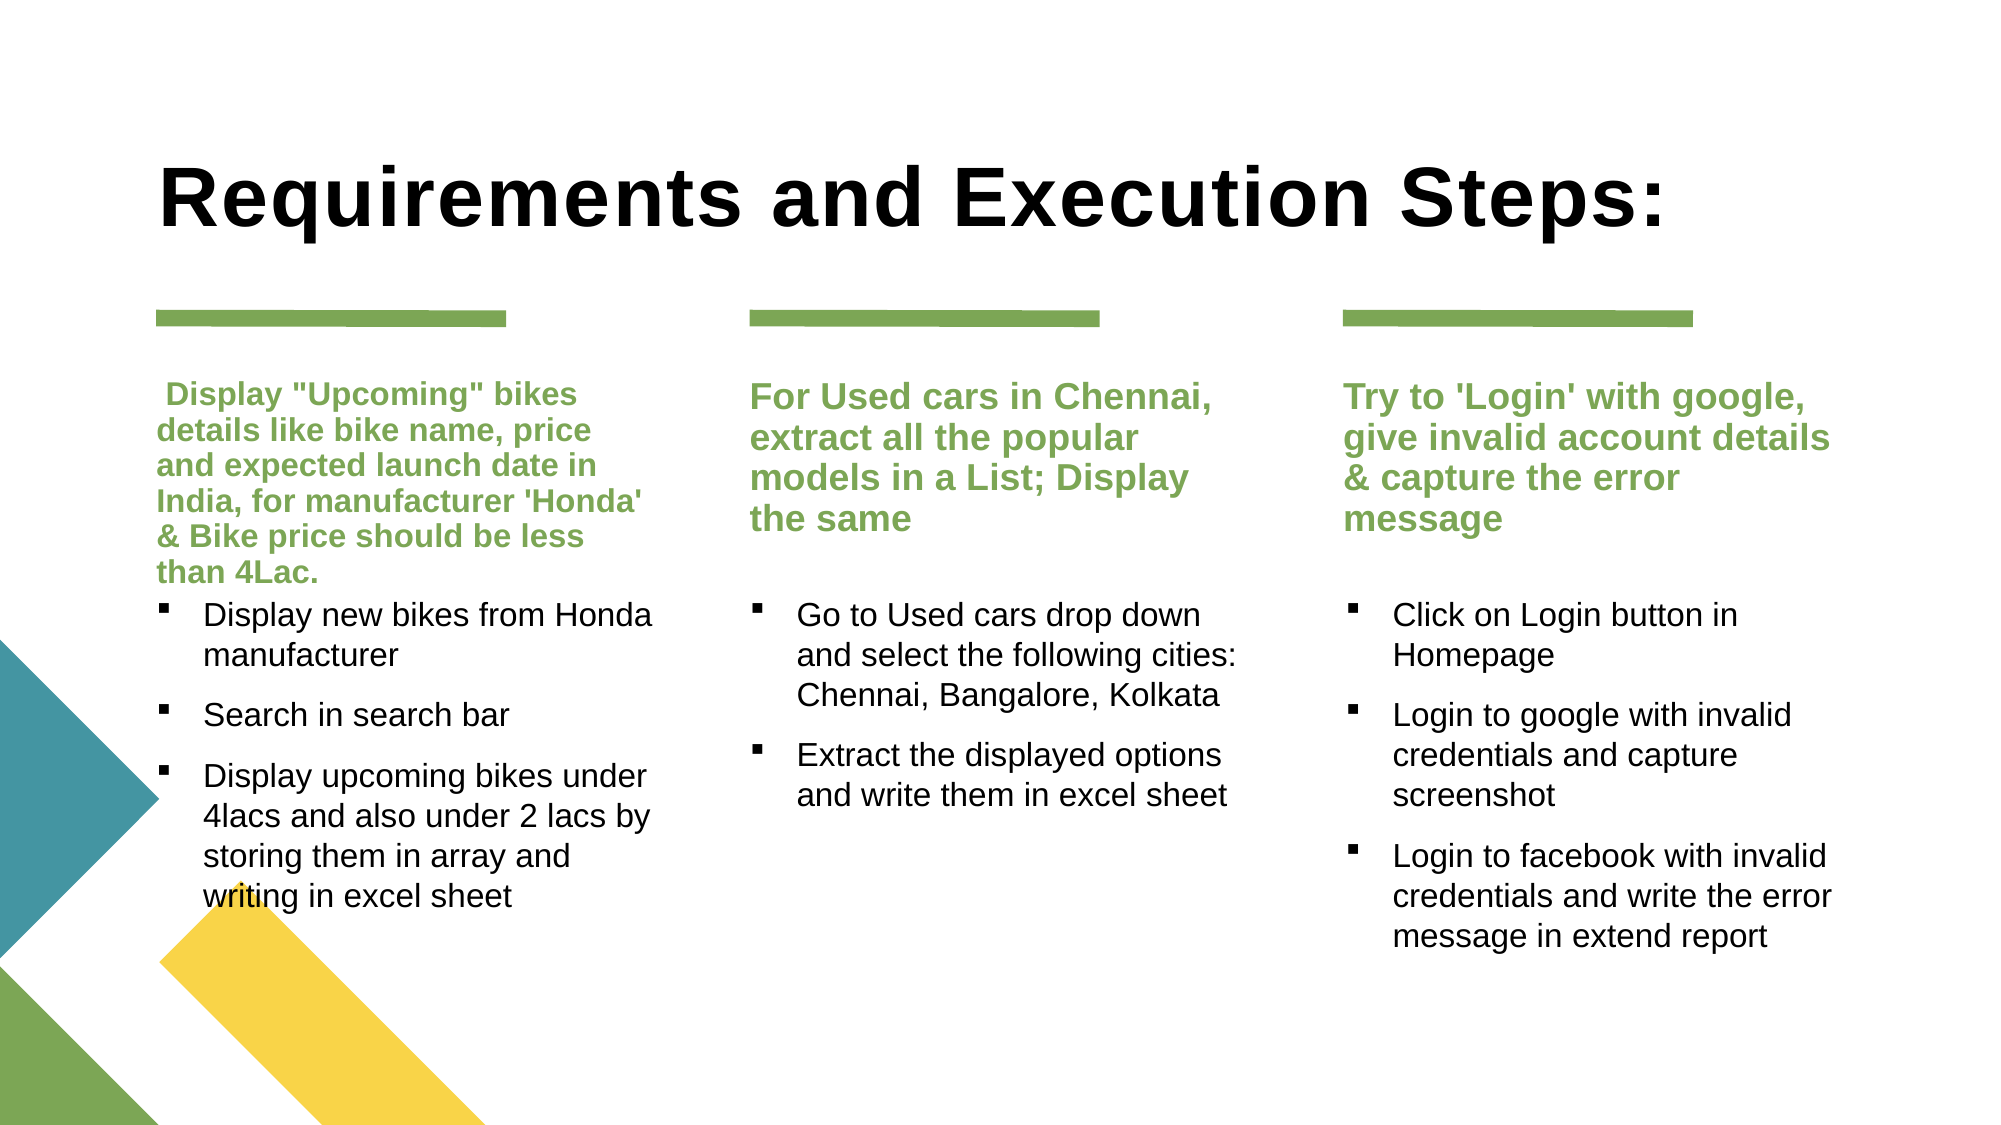

# Requirements and Execution Steps:
 Display "Upcoming" bikes details like bike name, price and expected launch date in India, for manufacturer 'Honda' & Bike price should be less than 4Lac.
Try to 'Login' with google, give invalid account details & capture the error message
For Used cars in Chennai, extract all the popular models in a List; Display the same
Click on Login button in Homepage
Login to google with invalid credentials and capture screenshot
Login to facebook with invalid credentials and write the error message in extend report

Go to Used cars drop down and select the following cities: Chennai, Bangalore, Kolkata
Extract the displayed options and write them in excel sheet
Display new bikes from Honda manufacturer
Search in search bar
Display upcoming bikes under 4lacs and also under 2 lacs by storing them in array and writing in excel sheet